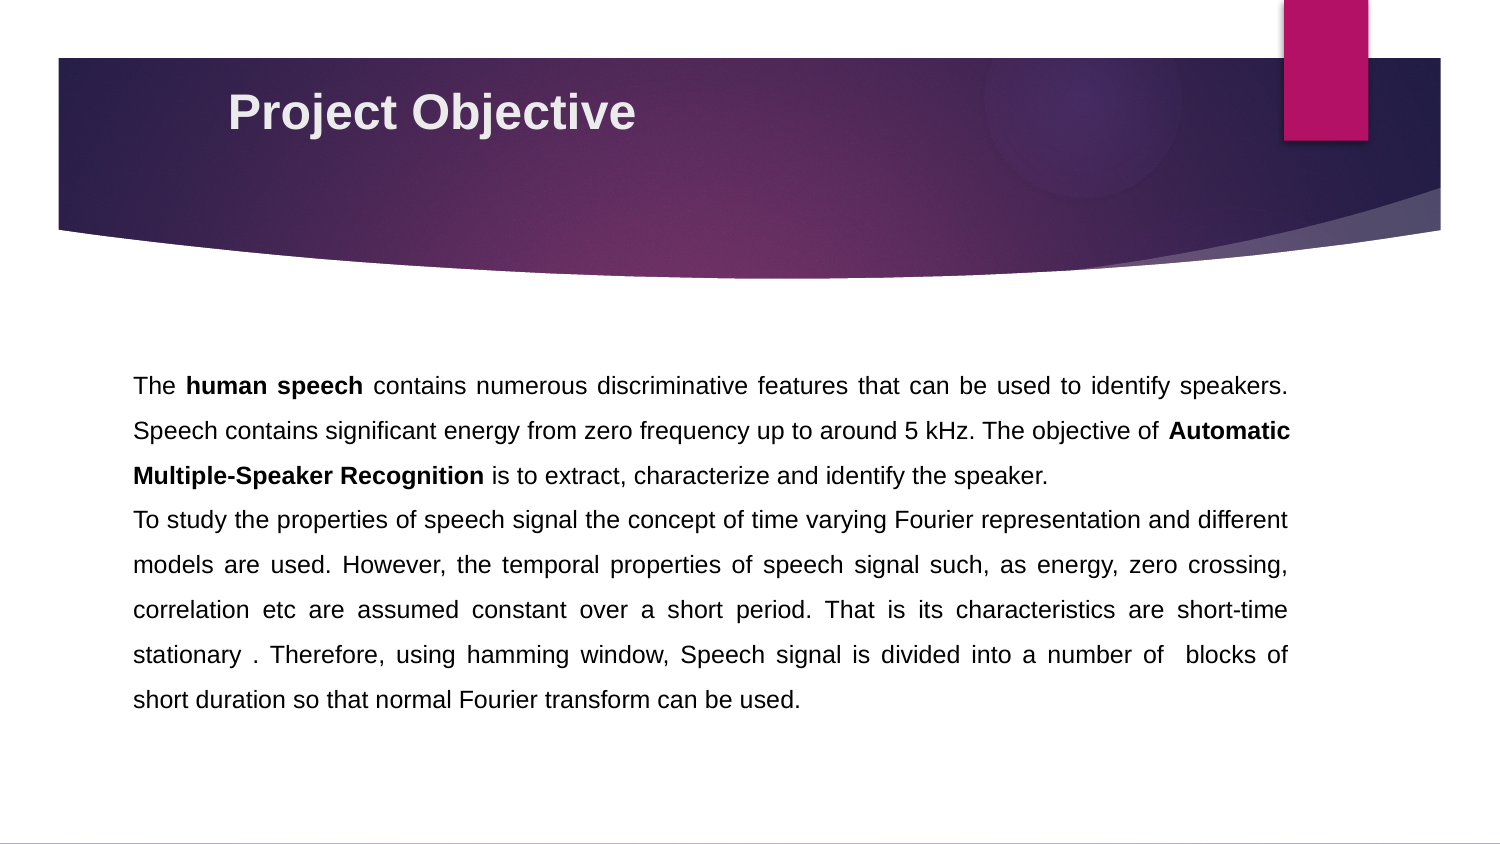

# Project Objective
The human speech contains numerous discriminative features that can be used to identify speakers. Speech contains significant energy from zero frequency up to around 5 kHz. The objective of Automatic Multiple-Speaker Recognition is to extract, characterize and identify the speaker.
To study the properties of speech signal the concept of time varying Fourier representation and different models are used. However, the temporal properties of speech signal such, as energy, zero crossing, correlation etc are assumed constant over a short period. That is its characteristics are short-time stationary . Therefore, using hamming window, Speech signal is divided into a number of  blocks of short duration so that normal Fourier transform can be used.